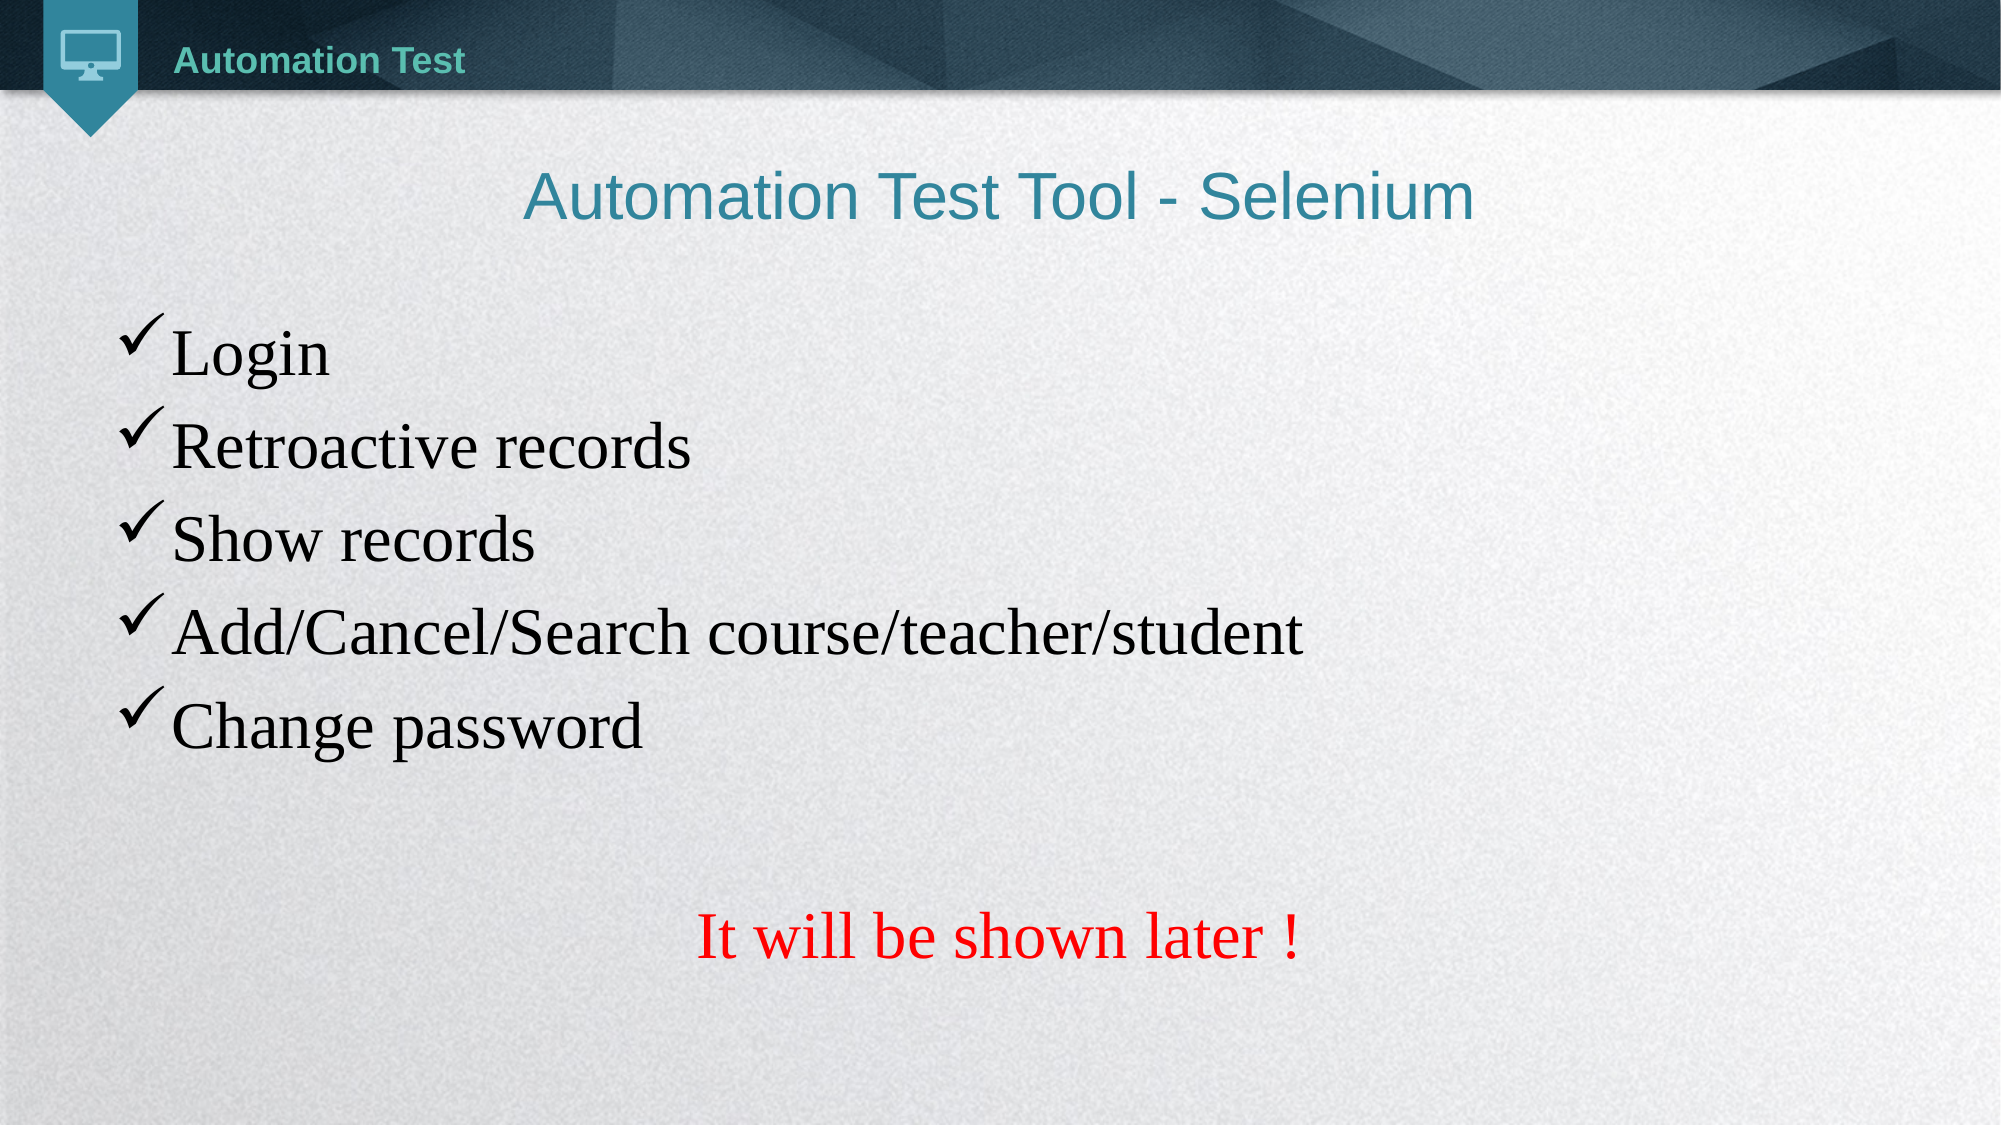

Automation Test
Automation Test Tool - Selenium
Login
Retroactive records
Show records
Add/Cancel/Search course/teacher/student
Change password

It will be shown later !